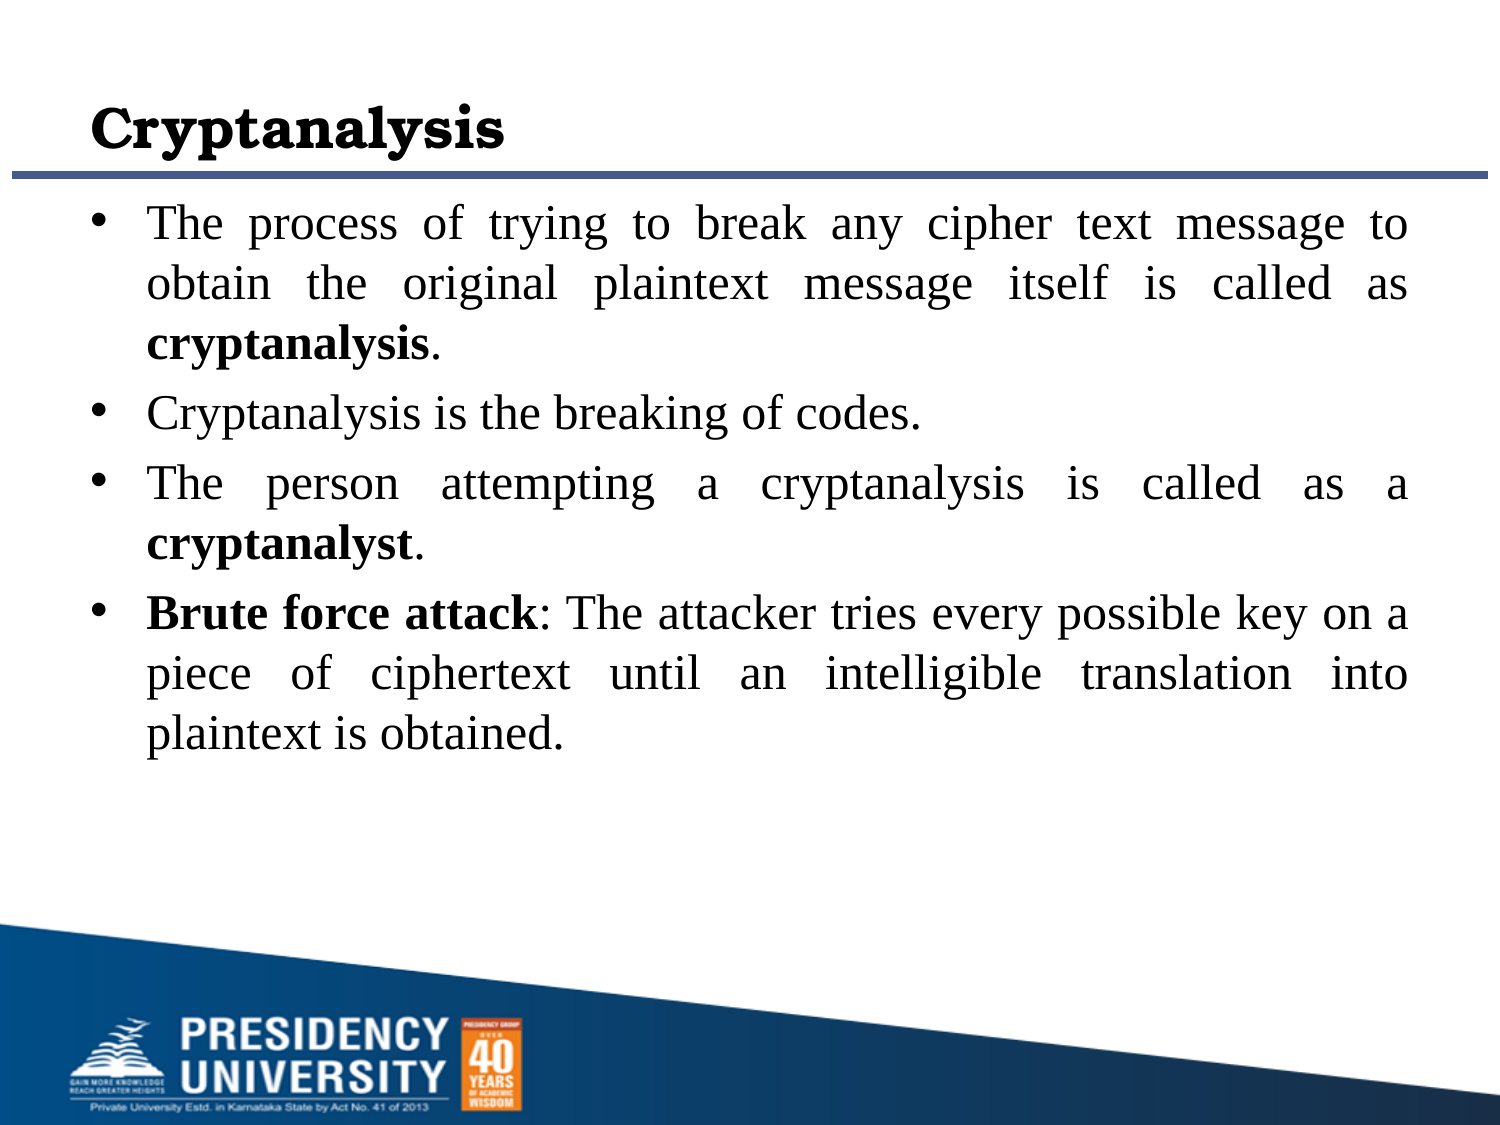

# Cryptanalysis
The process of trying to break any cipher text message to obtain the original plaintext message itself is called as cryptanalysis.
Cryptanalysis is the breaking of codes.
The person attempting a cryptanalysis is called as a cryptanalyst.
Brute force attack: The attacker tries every possible key on a piece of ciphertext until an intelligible translation into plaintext is obtained.

11